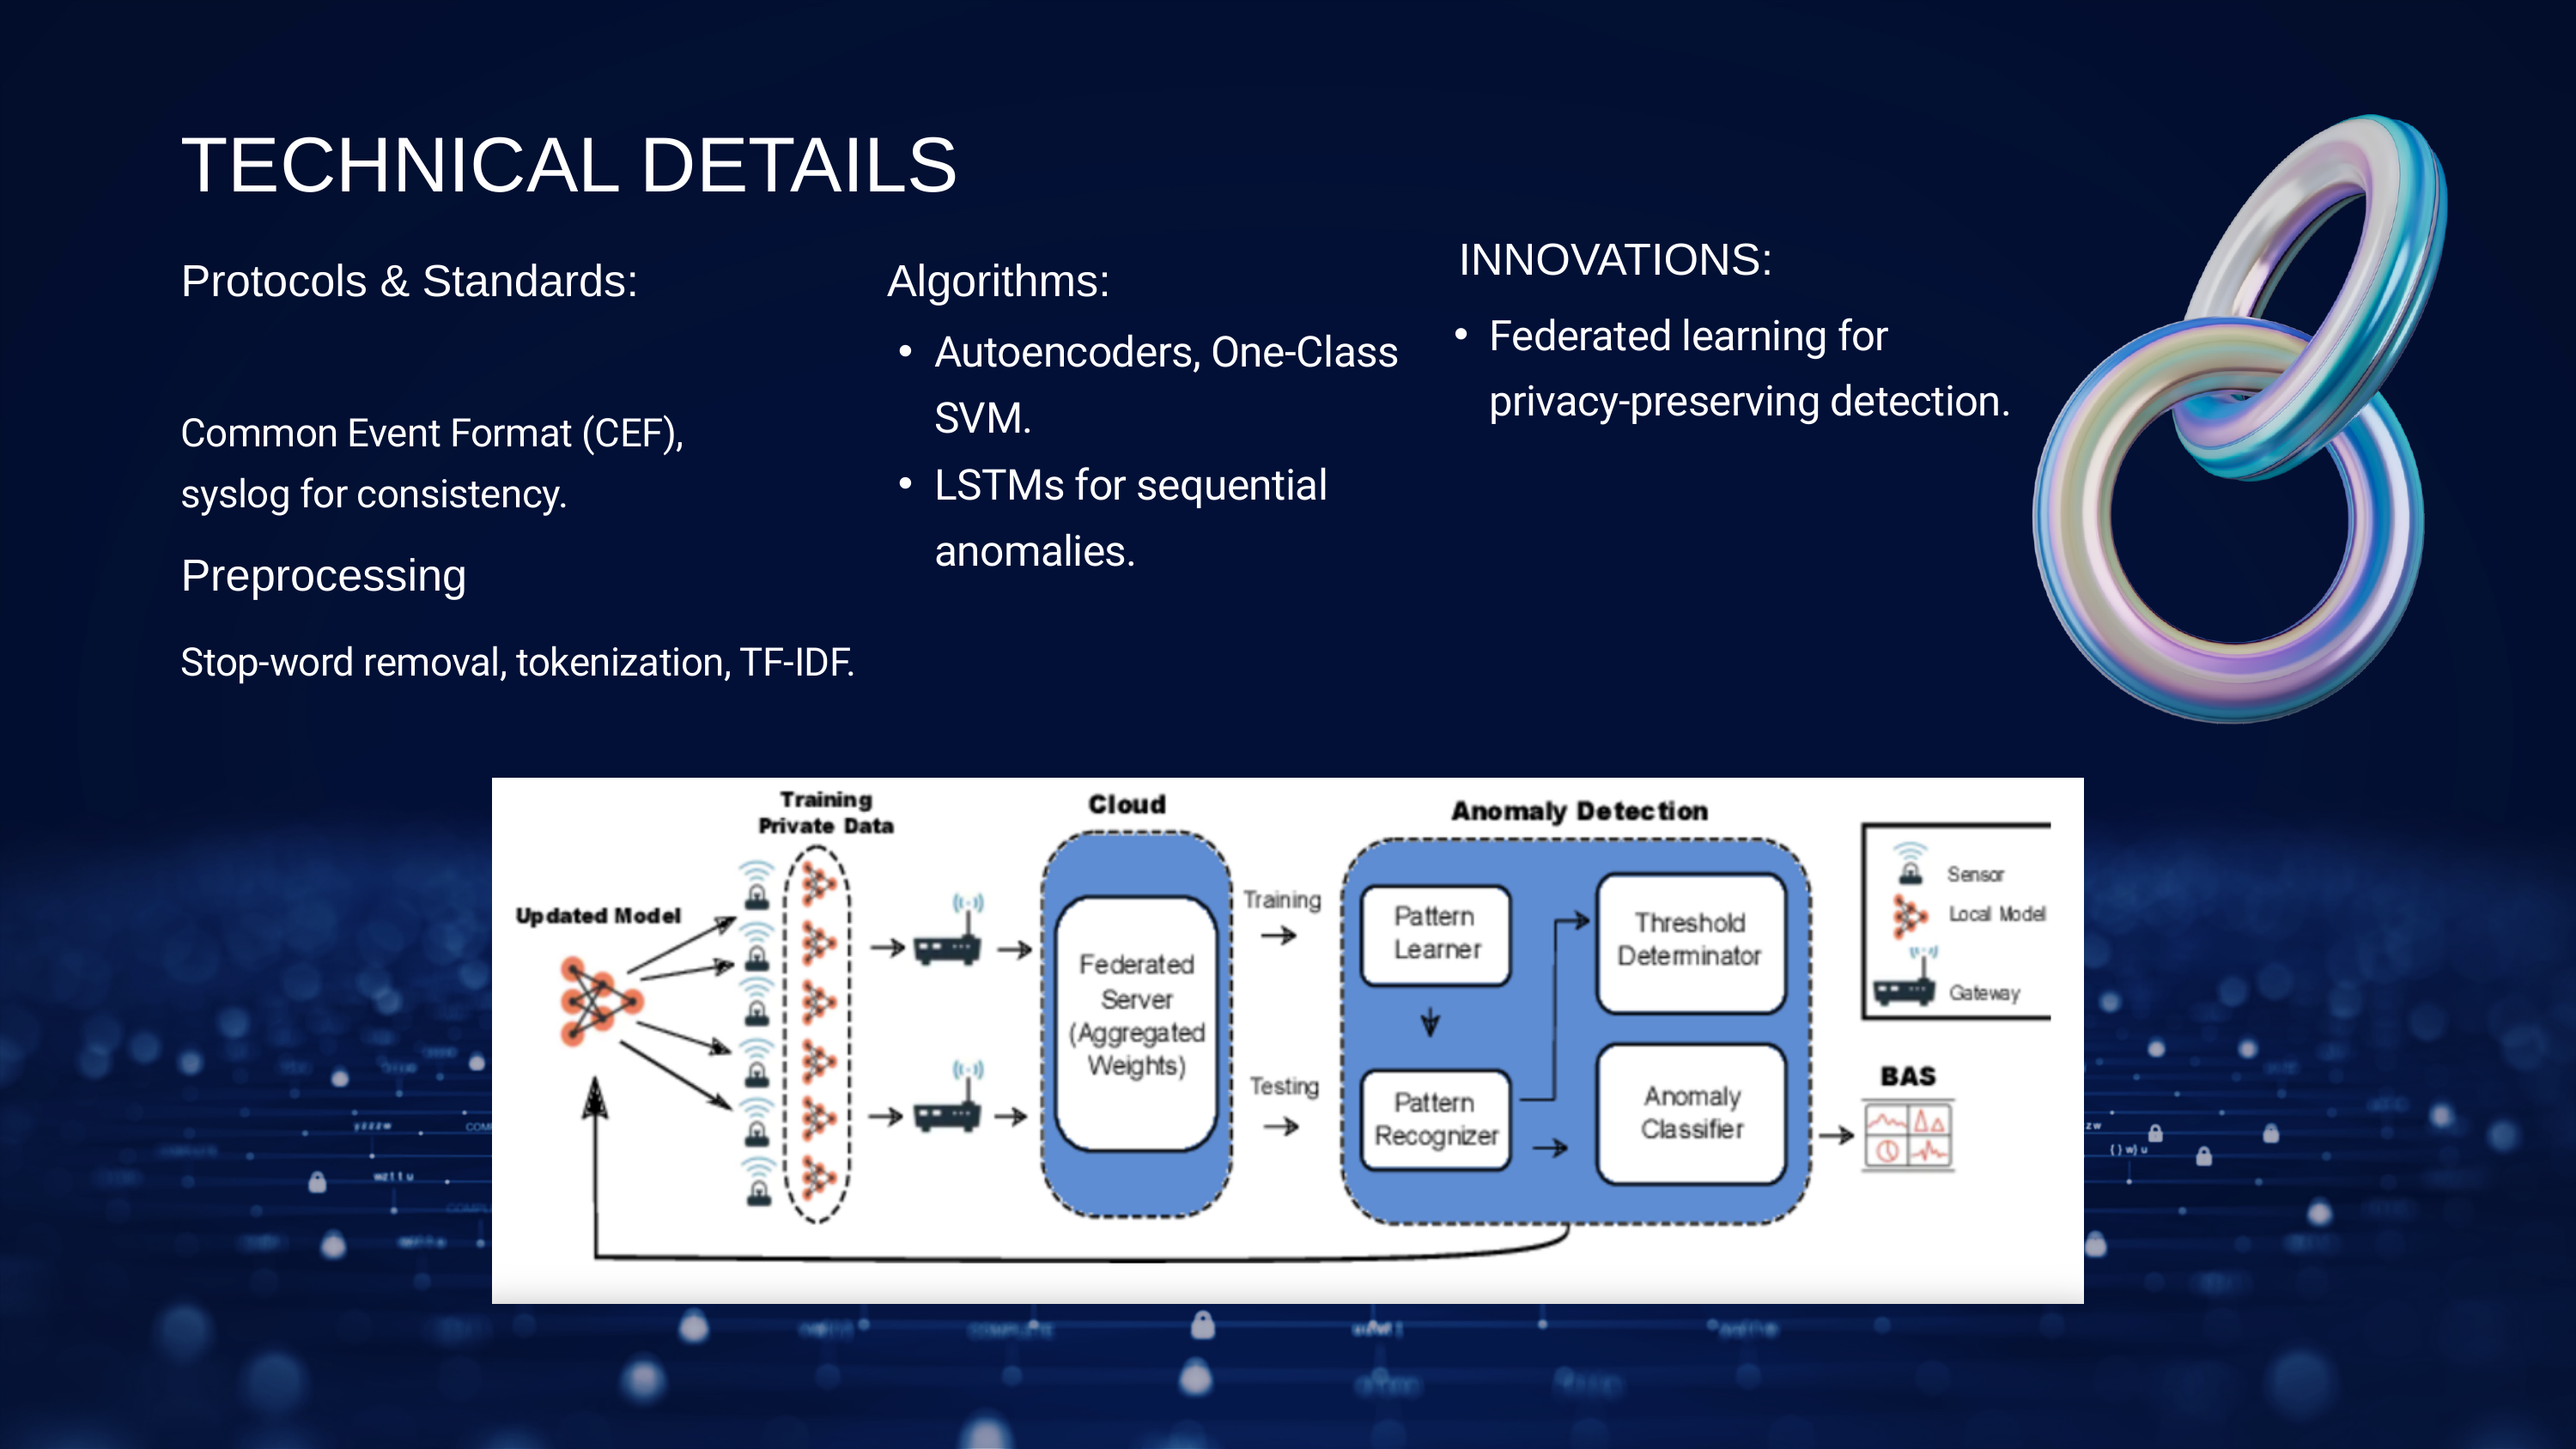

TECHNICAL DETAILS

INNOVATIONS:
Protocols & Standards:
Algorithms:
Federated learning for privacy-preserving detection.

Autoencoders, One-Class SVM.
LSTMs for sequential anomalies.

Common Event Format (CEF), syslog for consistency.
Preprocessing
Stop-word removal, tokenization, TF-IDF.